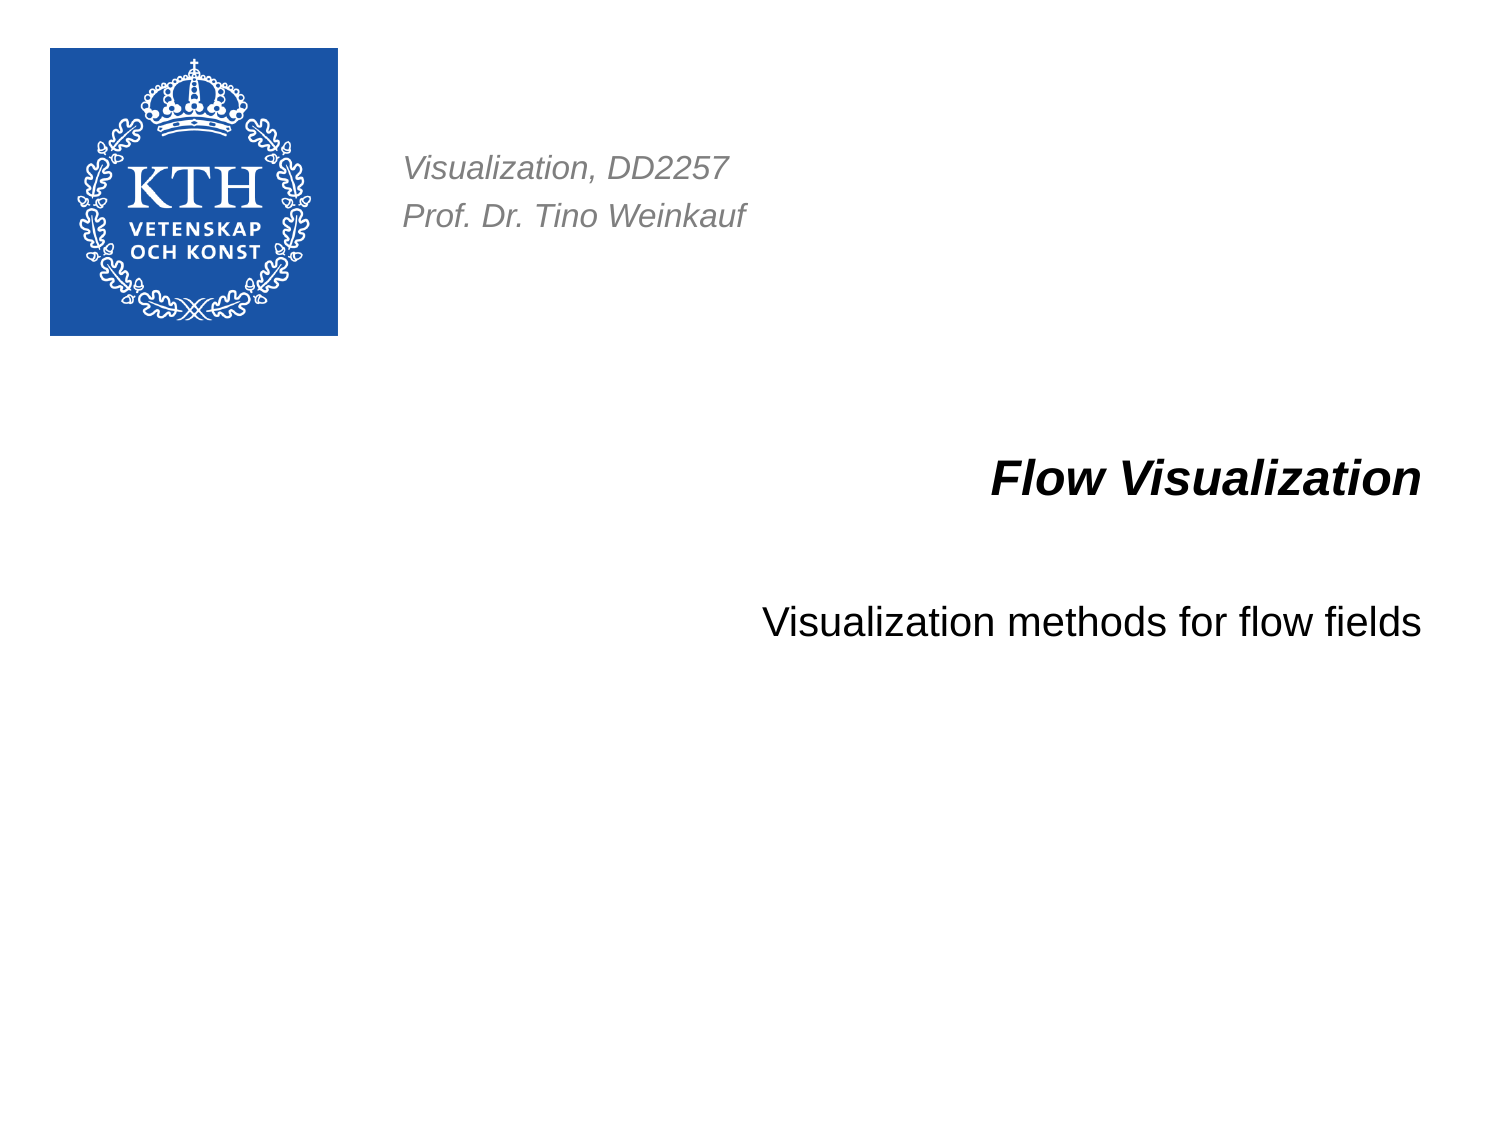

# Flow Visualization
Visualization methods for flow fields